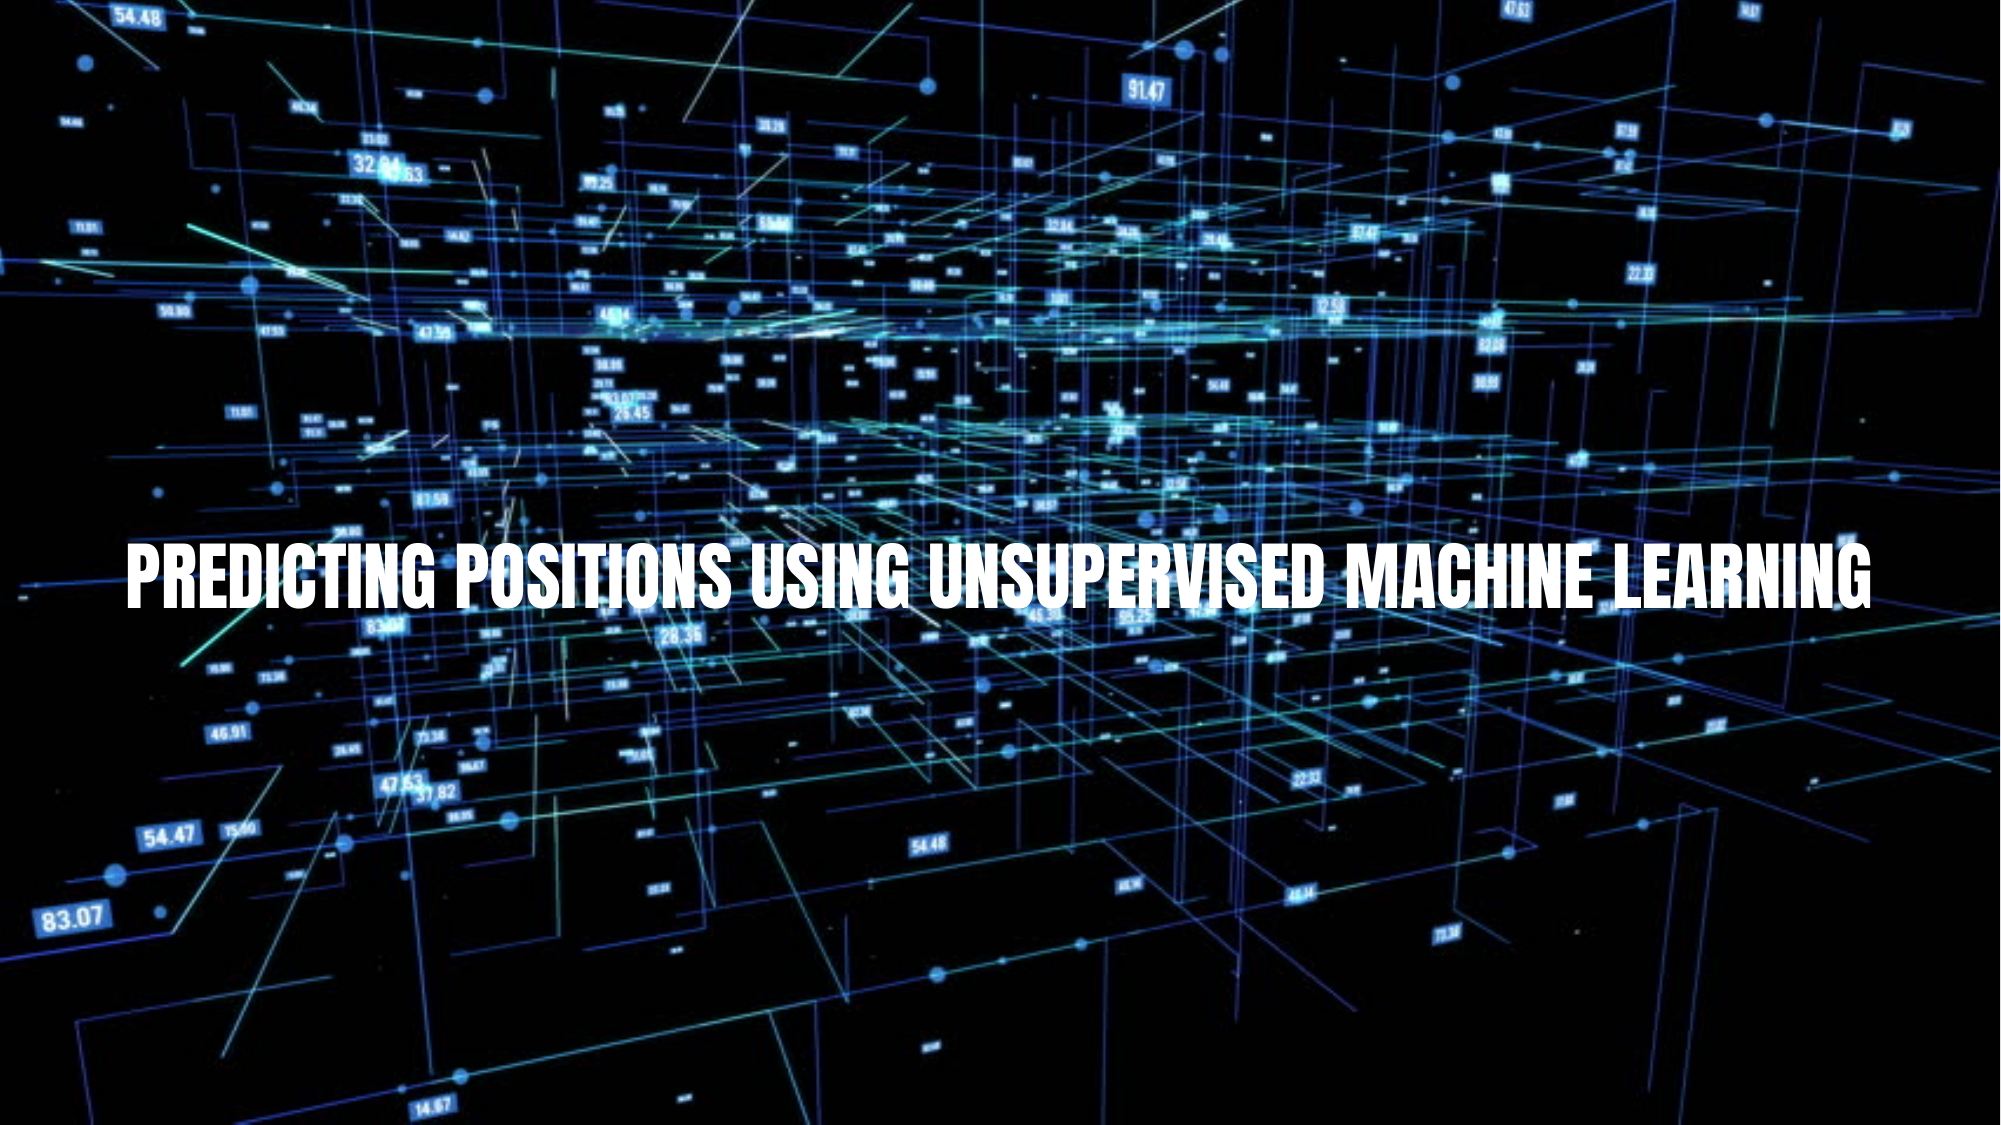

# PREDICTING POSITIONS USING UNSUPERVISED MACHINE LEARNING